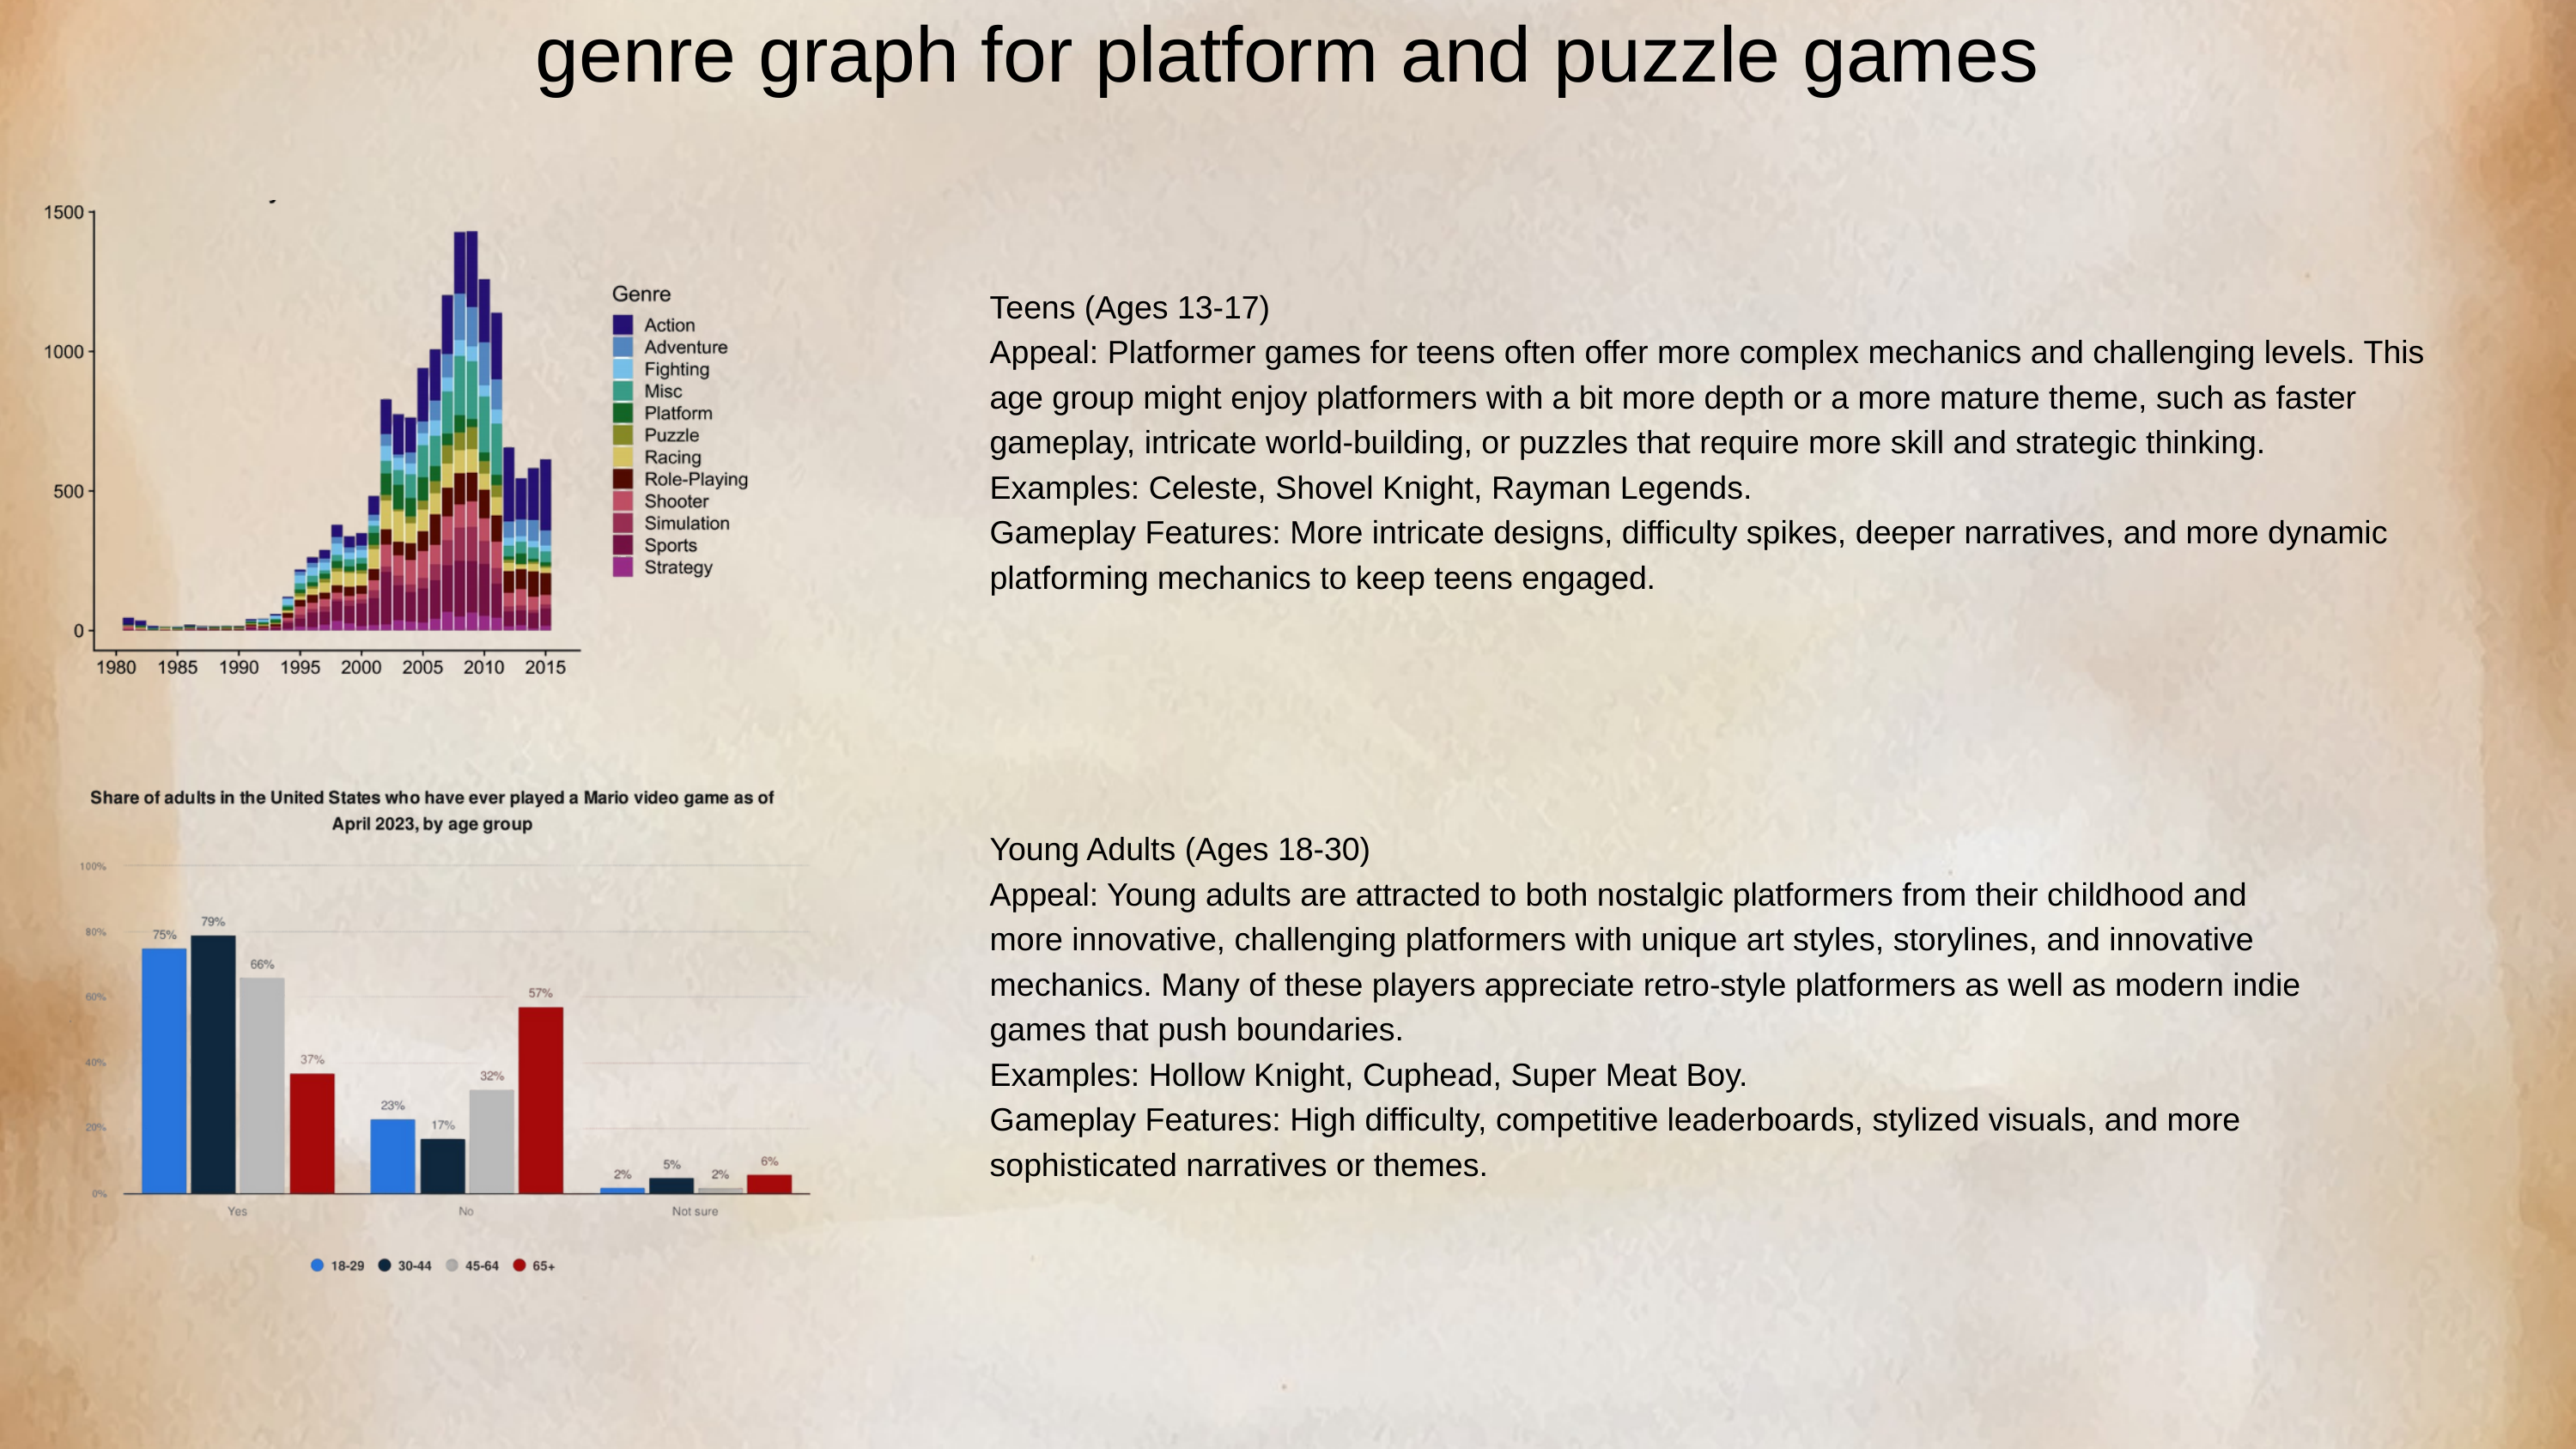

genre graph for platform and puzzle games

Teens (Ages 13-17)
Appeal: Platformer games for teens often offer more complex mechanics and challenging levels. This age group might enjoy platformers with a bit more depth or a more mature theme, such as faster gameplay, intricate world-building, or puzzles that require more skill and strategic thinking.
Examples: Celeste, Shovel Knight, Rayman Legends.
Gameplay Features: More intricate designs, difficulty spikes, deeper narratives, and more dynamic platforming mechanics to keep teens engaged.

Young Adults (Ages 18-30)
Appeal: Young adults are attracted to both nostalgic platformers from their childhood and more innovative, challenging platformers with unique art styles, storylines, and innovative mechanics. Many of these players appreciate retro-style platformers as well as modern indie games that push boundaries.
Examples: Hollow Knight, Cuphead, Super Meat Boy.
Gameplay Features: High difficulty, competitive leaderboards, stylized visuals, and more sophisticated narratives or themes.